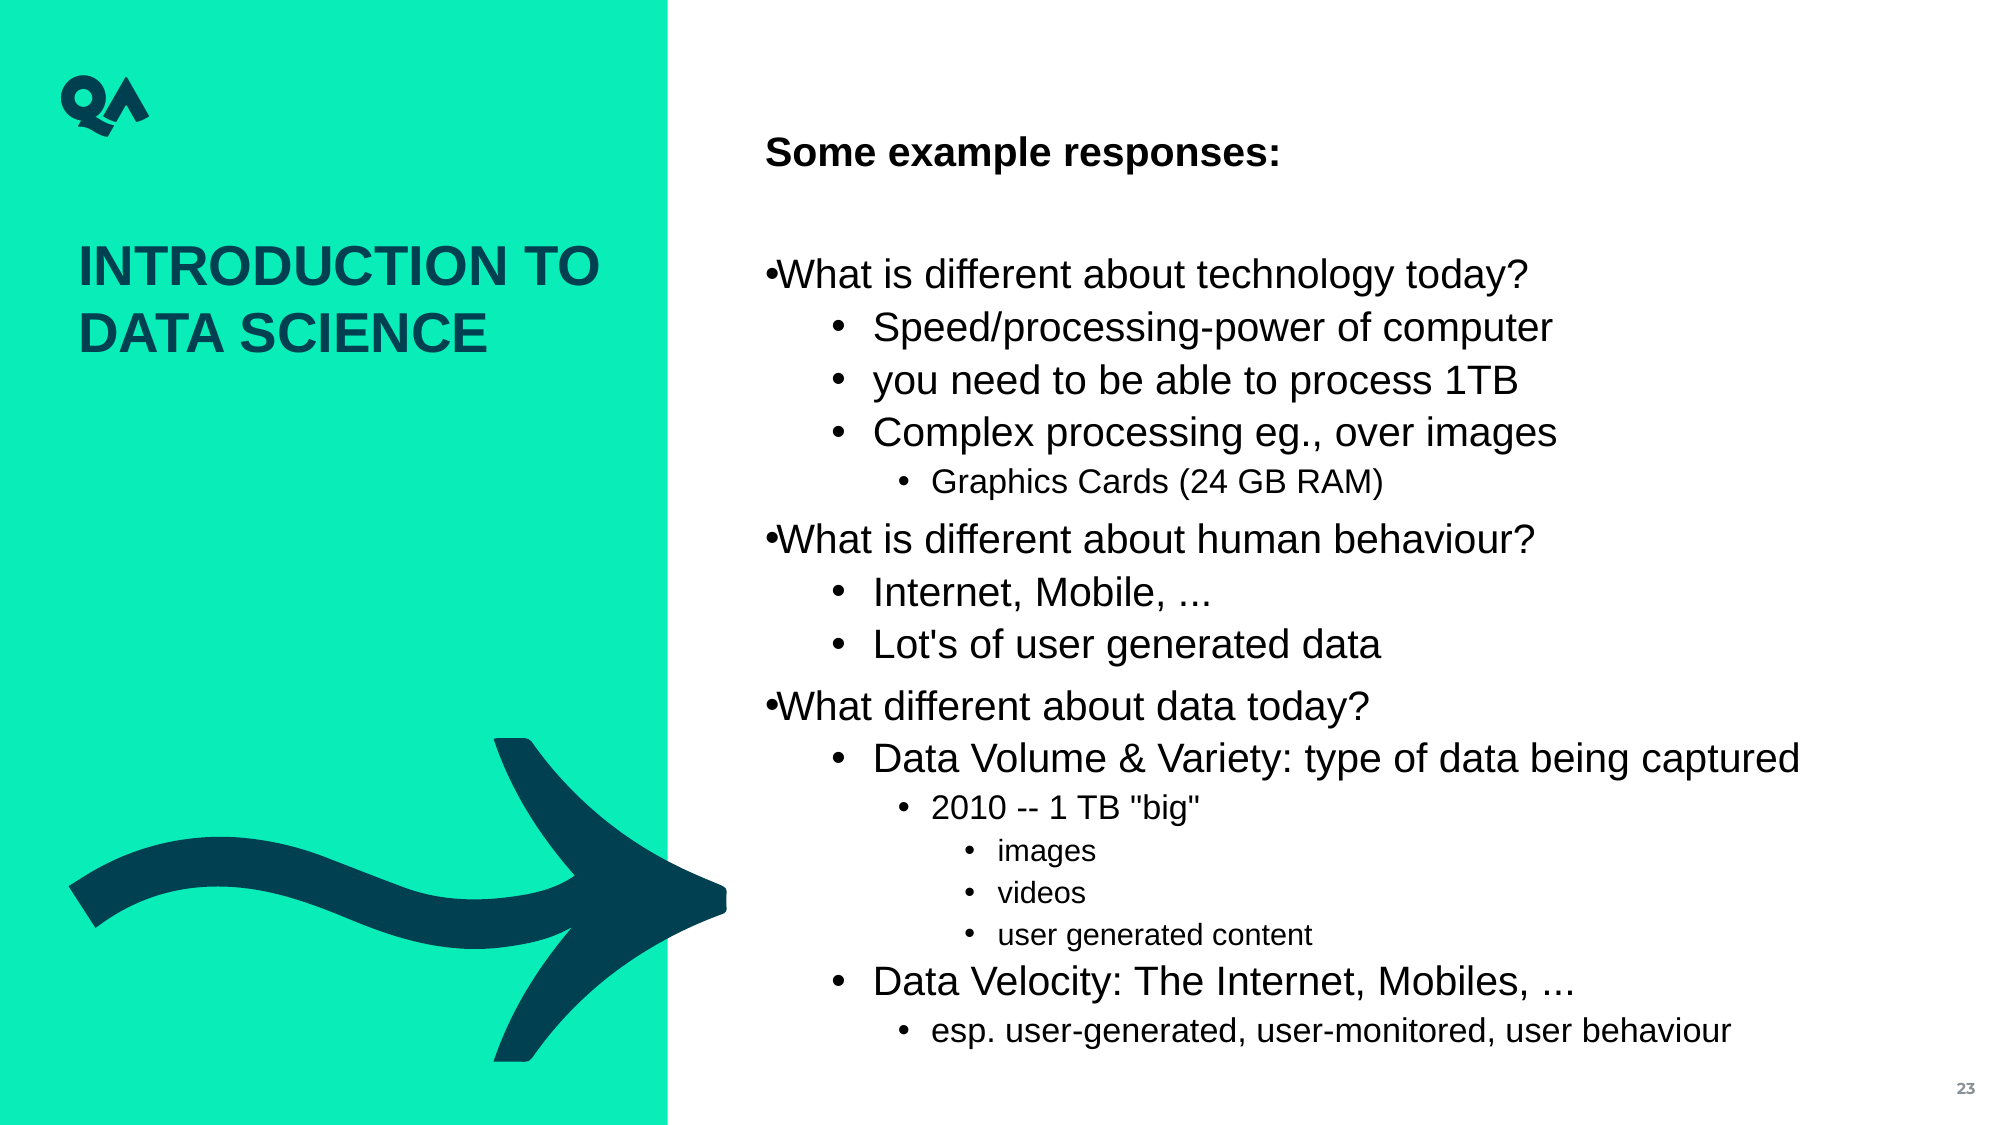

Some example responses:

What is different about technology today?
Speed/processing-power of computer
you need to be able to process 1TB
Complex processing eg., over images
Graphics Cards (24 GB RAM)
What is different about human behaviour?
Internet, Mobile, ...
Lot's of user generated data
What different about data today?
Data Volume & Variety: type of data being captured
2010 -- 1 TB "big"
images
videos
user generated content
Data Velocity: The Internet, Mobiles, ...
esp. user-generated, user-monitored, user behaviour

Introduction to data science

23